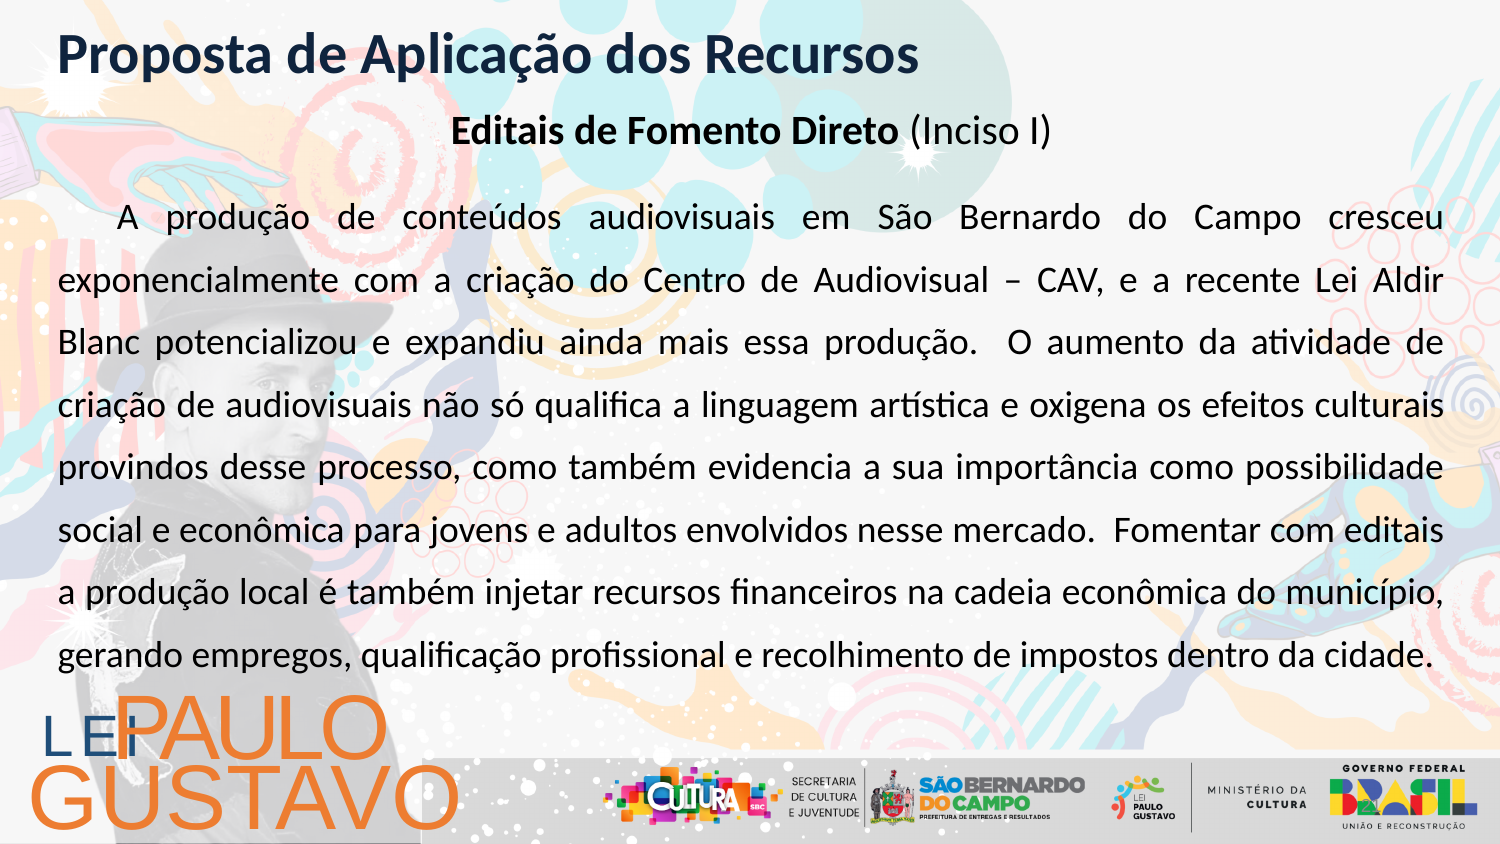

Proposta de Aplicação dos Recursos
Editais de Fomento Direto (Inciso I)
A produção de conteúdos audiovisuais em São Bernardo do Campo cresceu exponencialmente com a criação do Centro de Audiovisual – CAV, e a recente Lei Aldir Blanc potencializou e expandiu ainda mais essa produção.  O aumento da atividade de criação de audiovisuais não só qualifica a linguagem artística e oxigena os efeitos culturais provindos desse processo, como também evidencia a sua importância como possibilidade social e econômica para jovens e adultos envolvidos nesse mercado.  Fomentar com editais a produção local é também injetar recursos financeiros na cadeia econômica do município, gerando empregos, qualificação profissional e recolhimento de impostos dentro da cidade.
PAULO
LEI
GUSTAVO
21